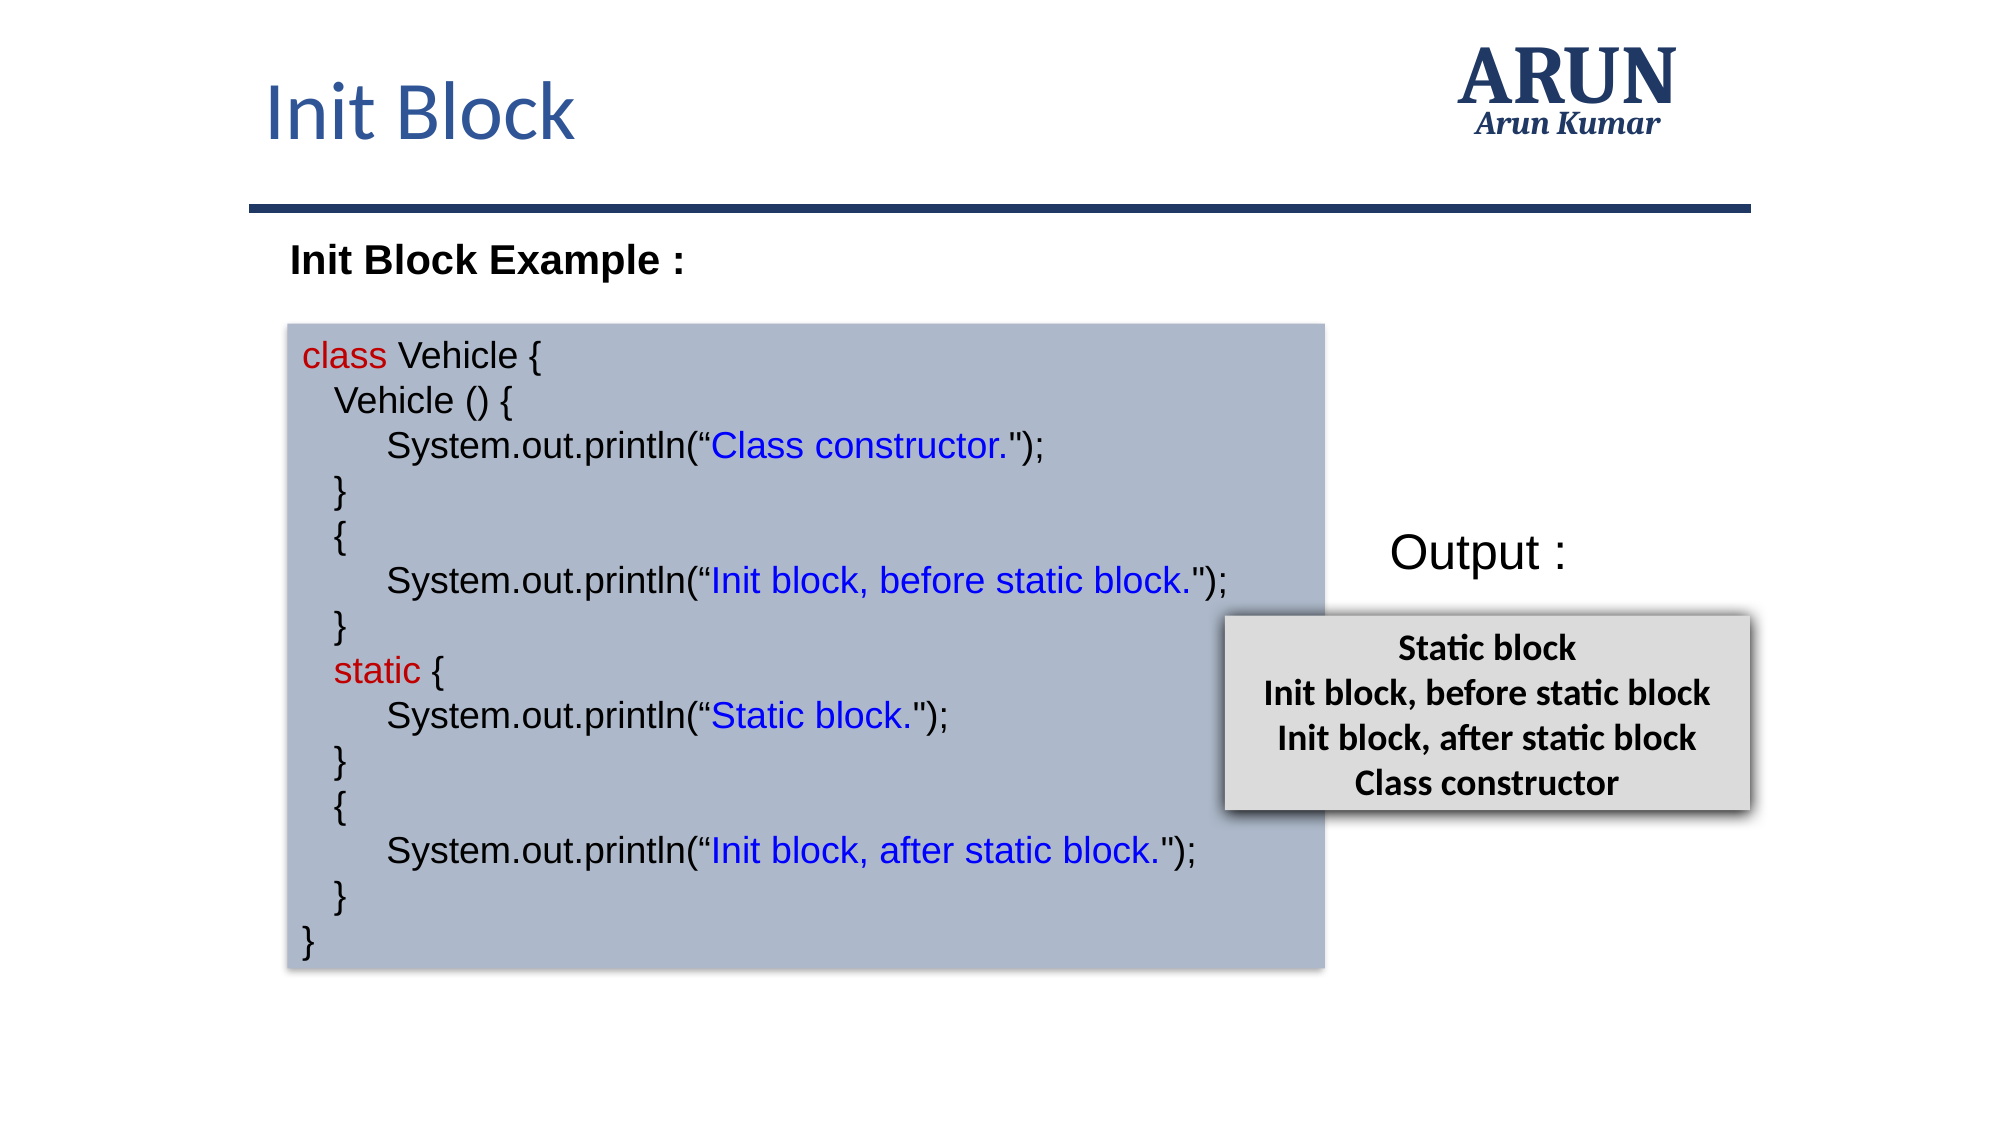

Init Block

ARUN
Arun Kumar

Init Block Example :
class Vehicle {
   Vehicle () {
        System.out.println(“Class constructor.");
   }
   {
        System.out.println(“Init block, before static block.");
   }
   static {
        System.out.println(“Static block.");
   }
   {
        System.out.println(“Init block, after static block.");
   }
}
Output :
Static block
Init block, before static block
Init block, after static block
Class constructor